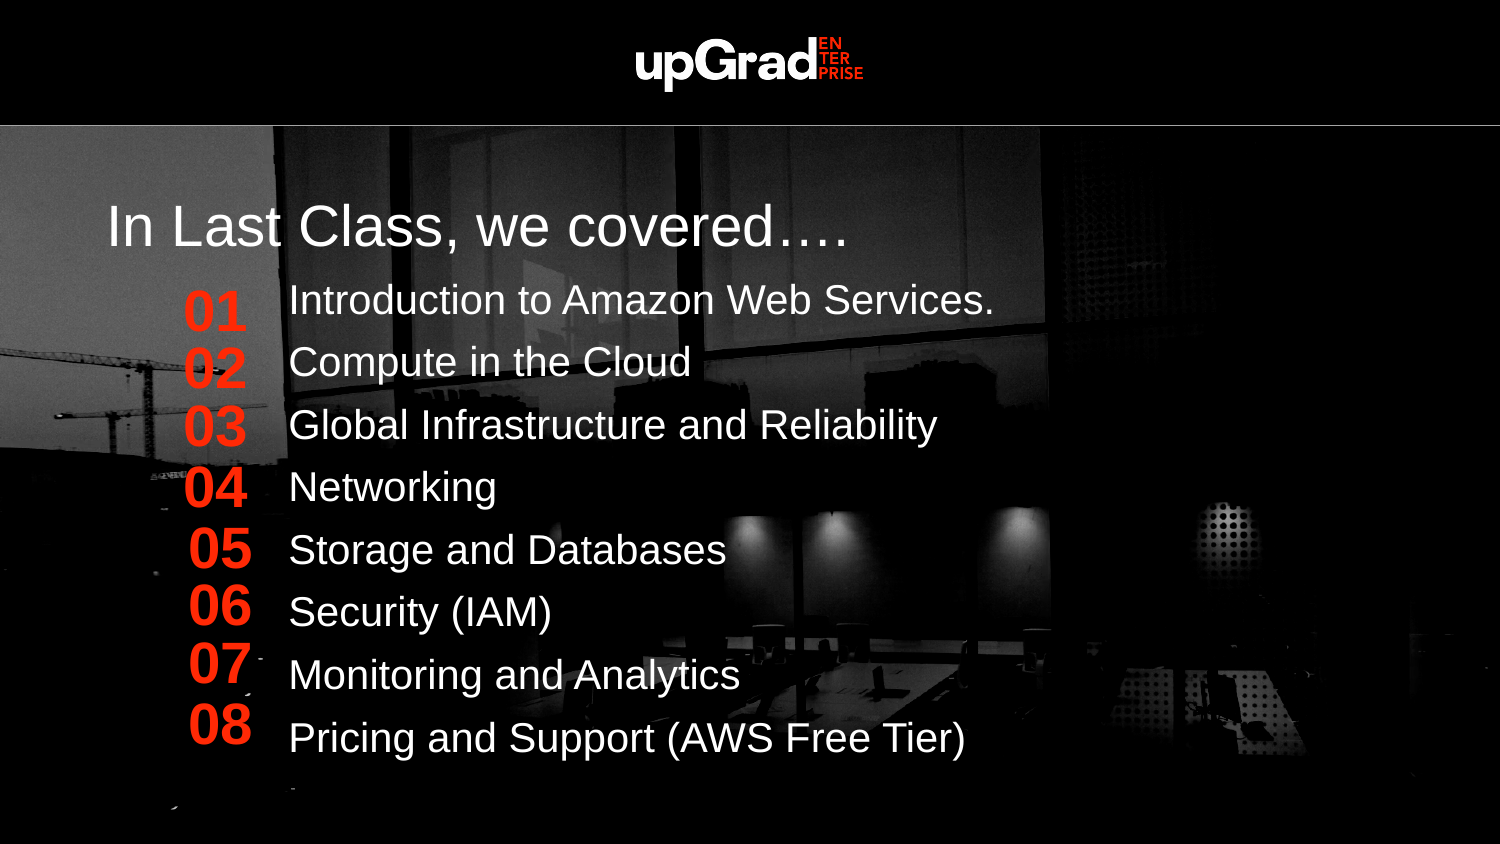

In Last Class, we covered….
01
Introduction to Amazon Web Services.
Compute in the Cloud
Global Infrastructure and Reliability
Networking
Storage and Databases
Security (IAM)
Monitoring and Analytics
Pricing and Support (AWS Free Tier)
02
03
04

05

06

07
08
31-07-2019
Data Science Certification Program
3